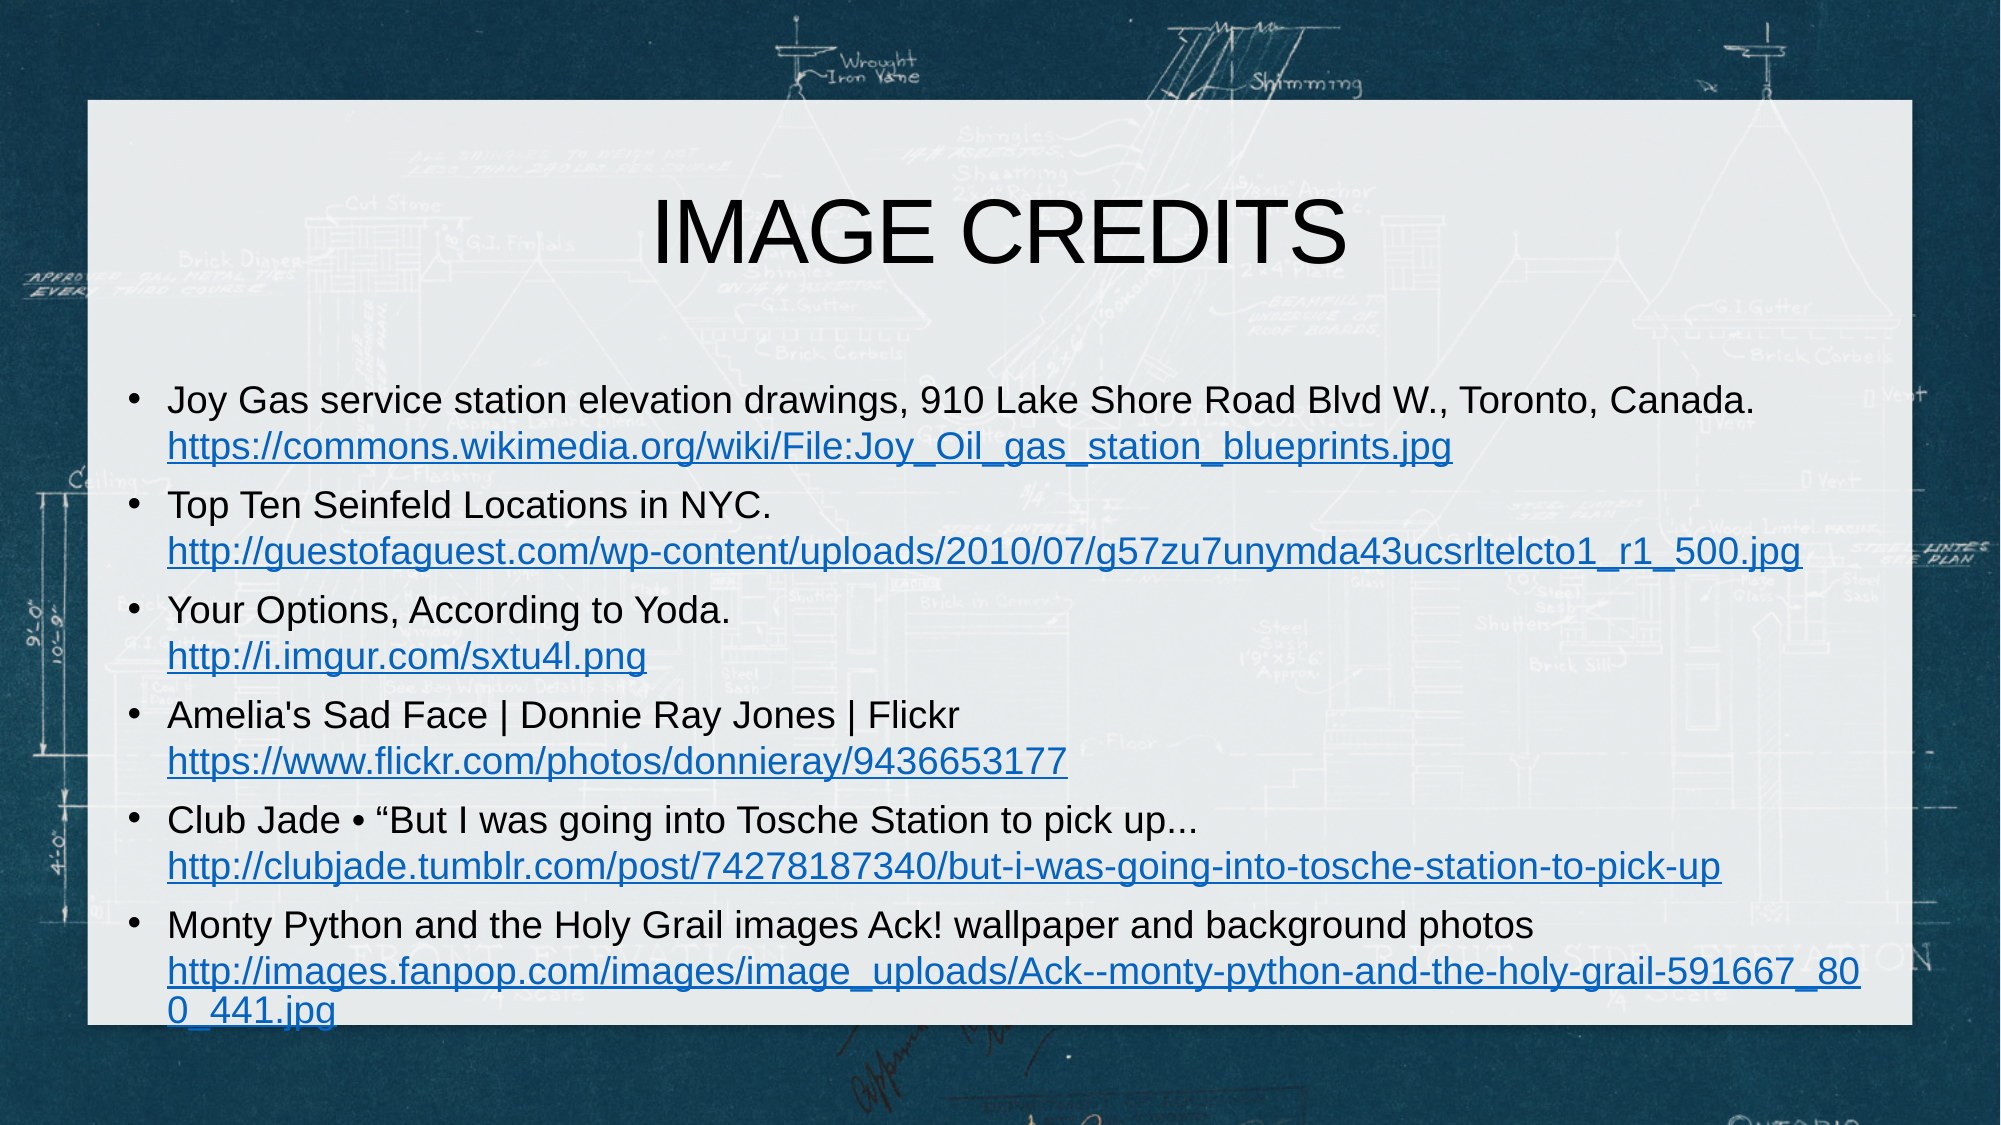

# Image Credits
Joy Gas service station elevation drawings, 910 Lake Shore Road Blvd W., Toronto, Canada.
https://commons.wikimedia.org/wiki/File:Joy_Oil_gas_station_blueprints.jpg
Top Ten Seinfeld Locations in NYC.
http://guestofaguest.com/wp-content/uploads/2010/07/g57zu7unymda43ucsrltelcto1_r1_500.jpg
Your Options, According to Yoda.
http://i.imgur.com/sxtu4l.png
Amelia's Sad Face | Donnie Ray Jones | Flickr
https://www.flickr.com/photos/donnieray/9436653177
Club Jade • “But I was going into Tosche Station to pick up...
http://clubjade.tumblr.com/post/74278187340/but-i-was-going-into-tosche-station-to-pick-up
Monty Python and the Holy Grail images Ack! wallpaper and background photos
http://images.fanpop.com/images/image_uploads/Ack--monty-python-and-the-holy-grail-591667_800_441.jpg